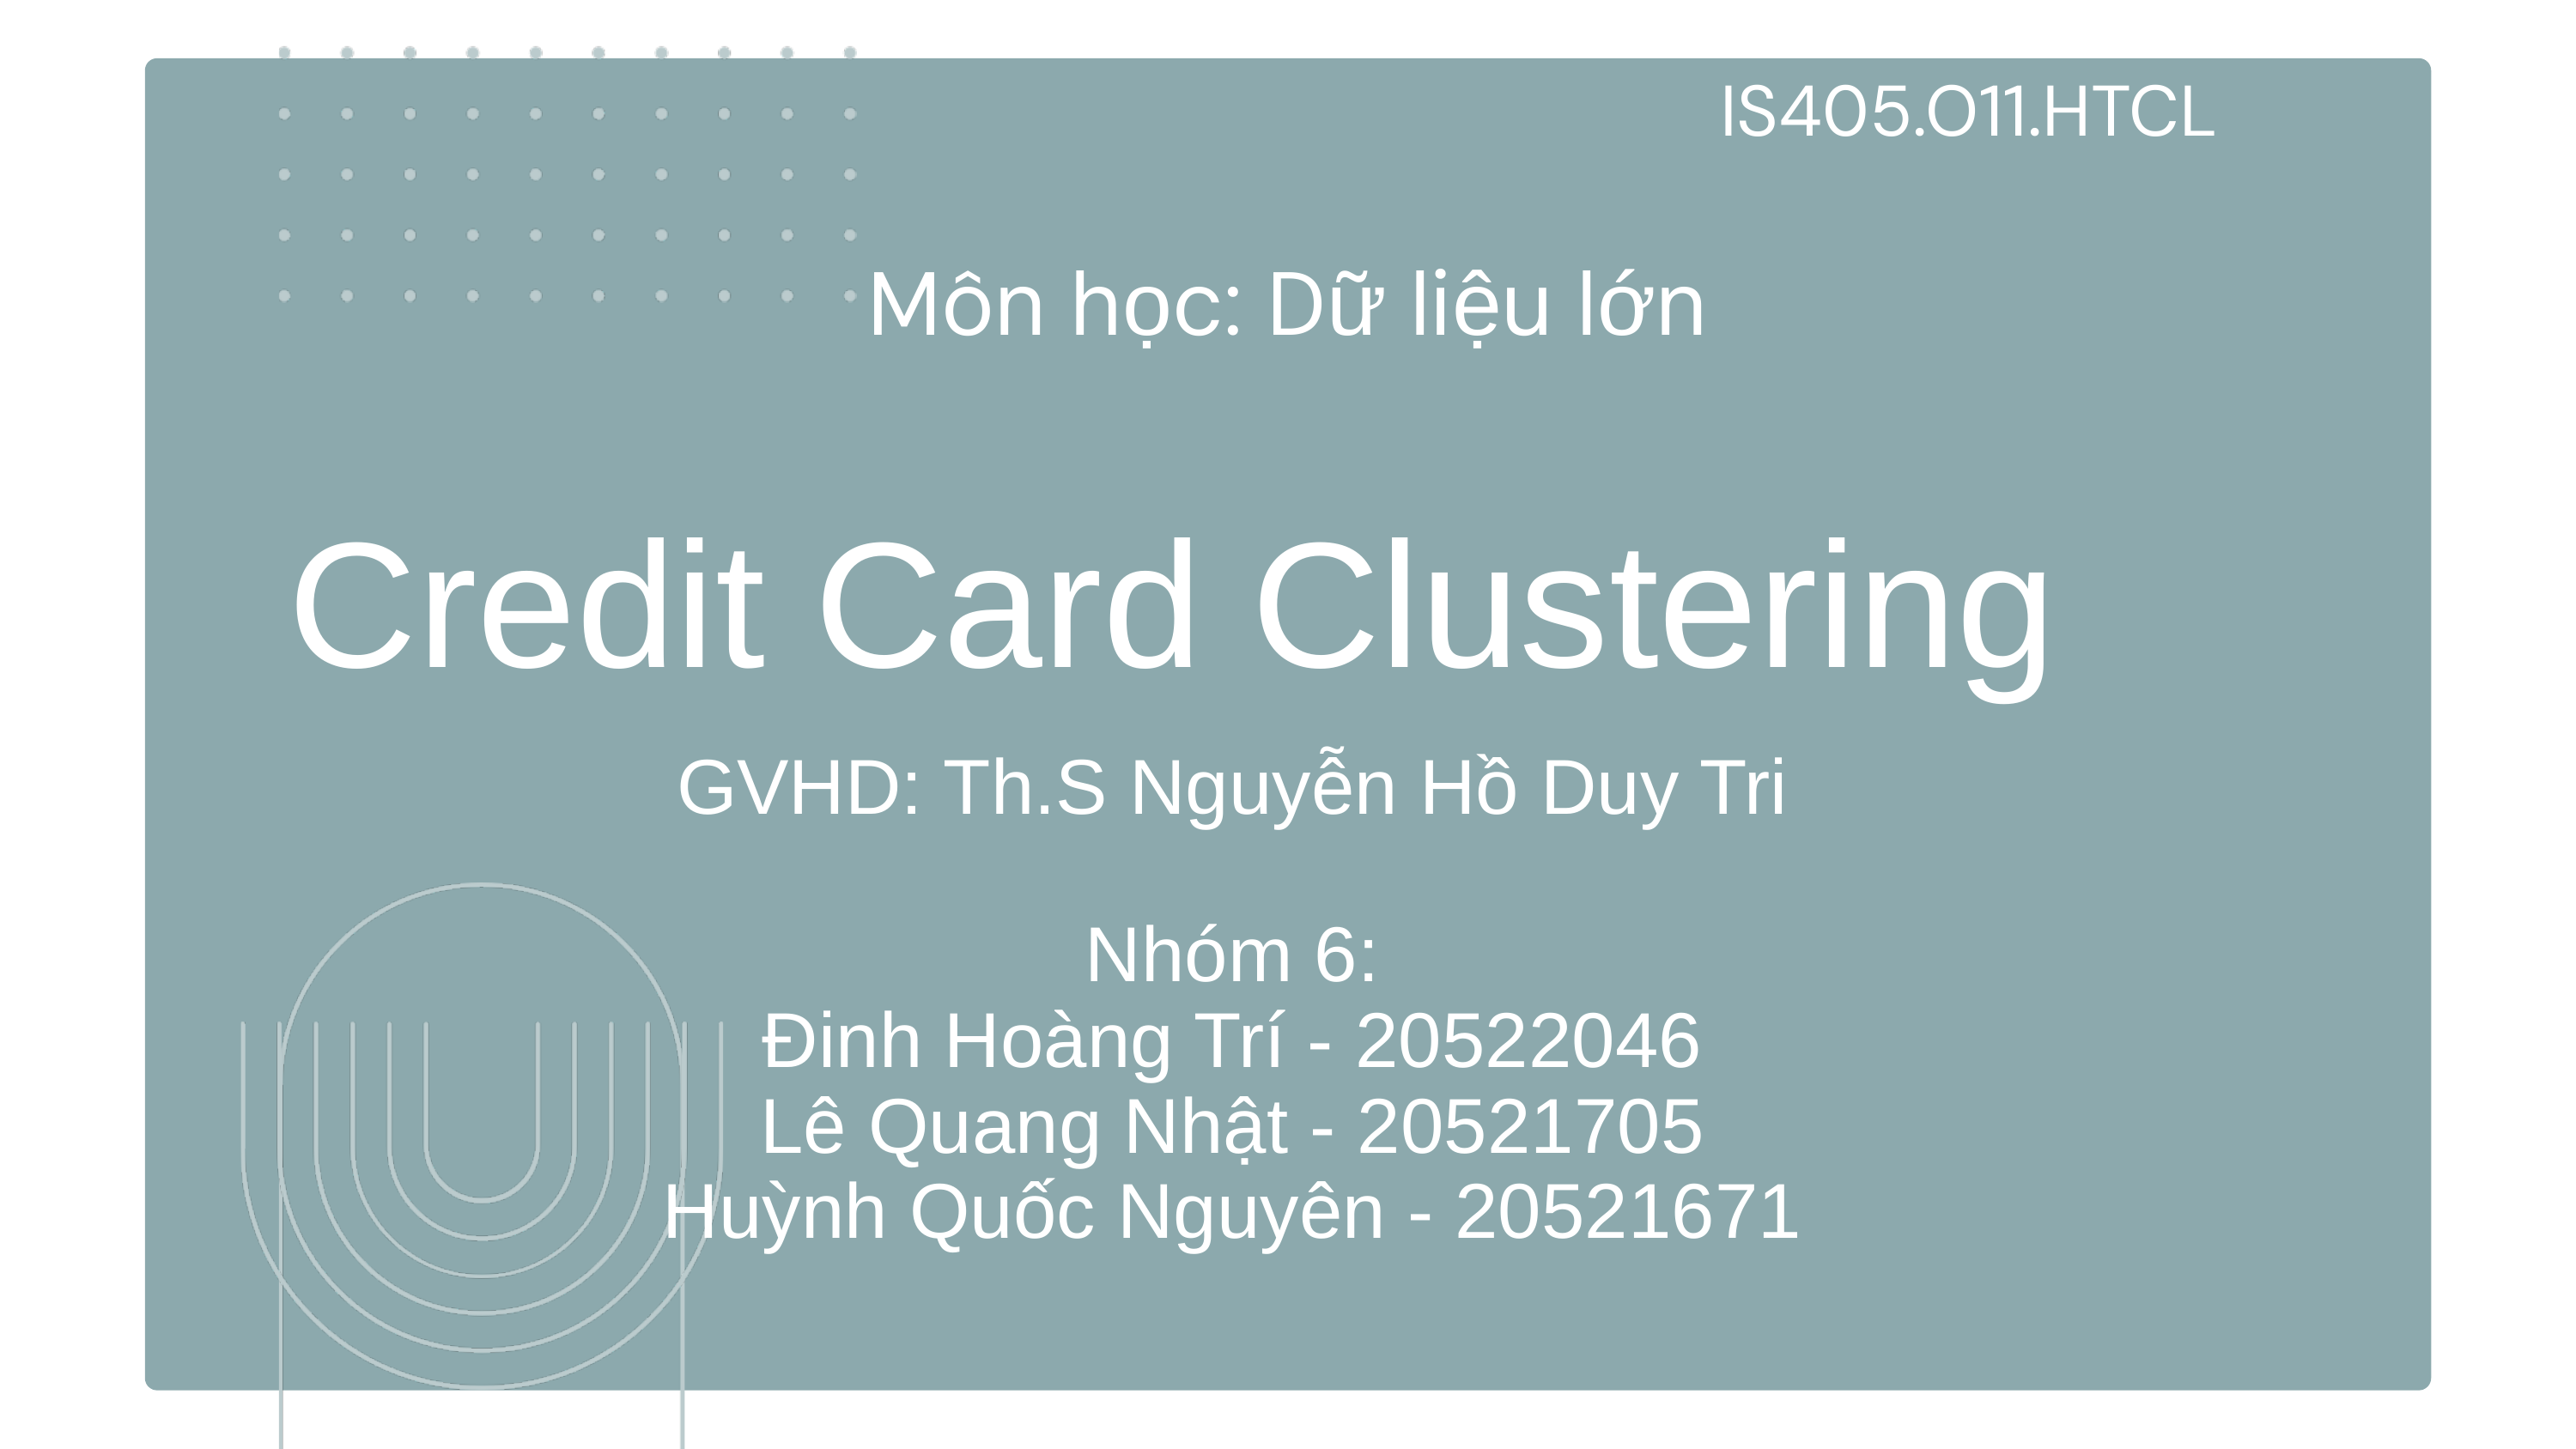

IS405.O11.HTCL
Môn học: Dữ liệu lớn
Credit Card Clustering
GVHD: Th.S Nguyễn Hồ Duy Tri

Nhóm 6:
Đinh Hoàng Trí - 20522046
Lê Quang Nhật - 20521705
Huỳnh Quốc Nguyên - 20521671